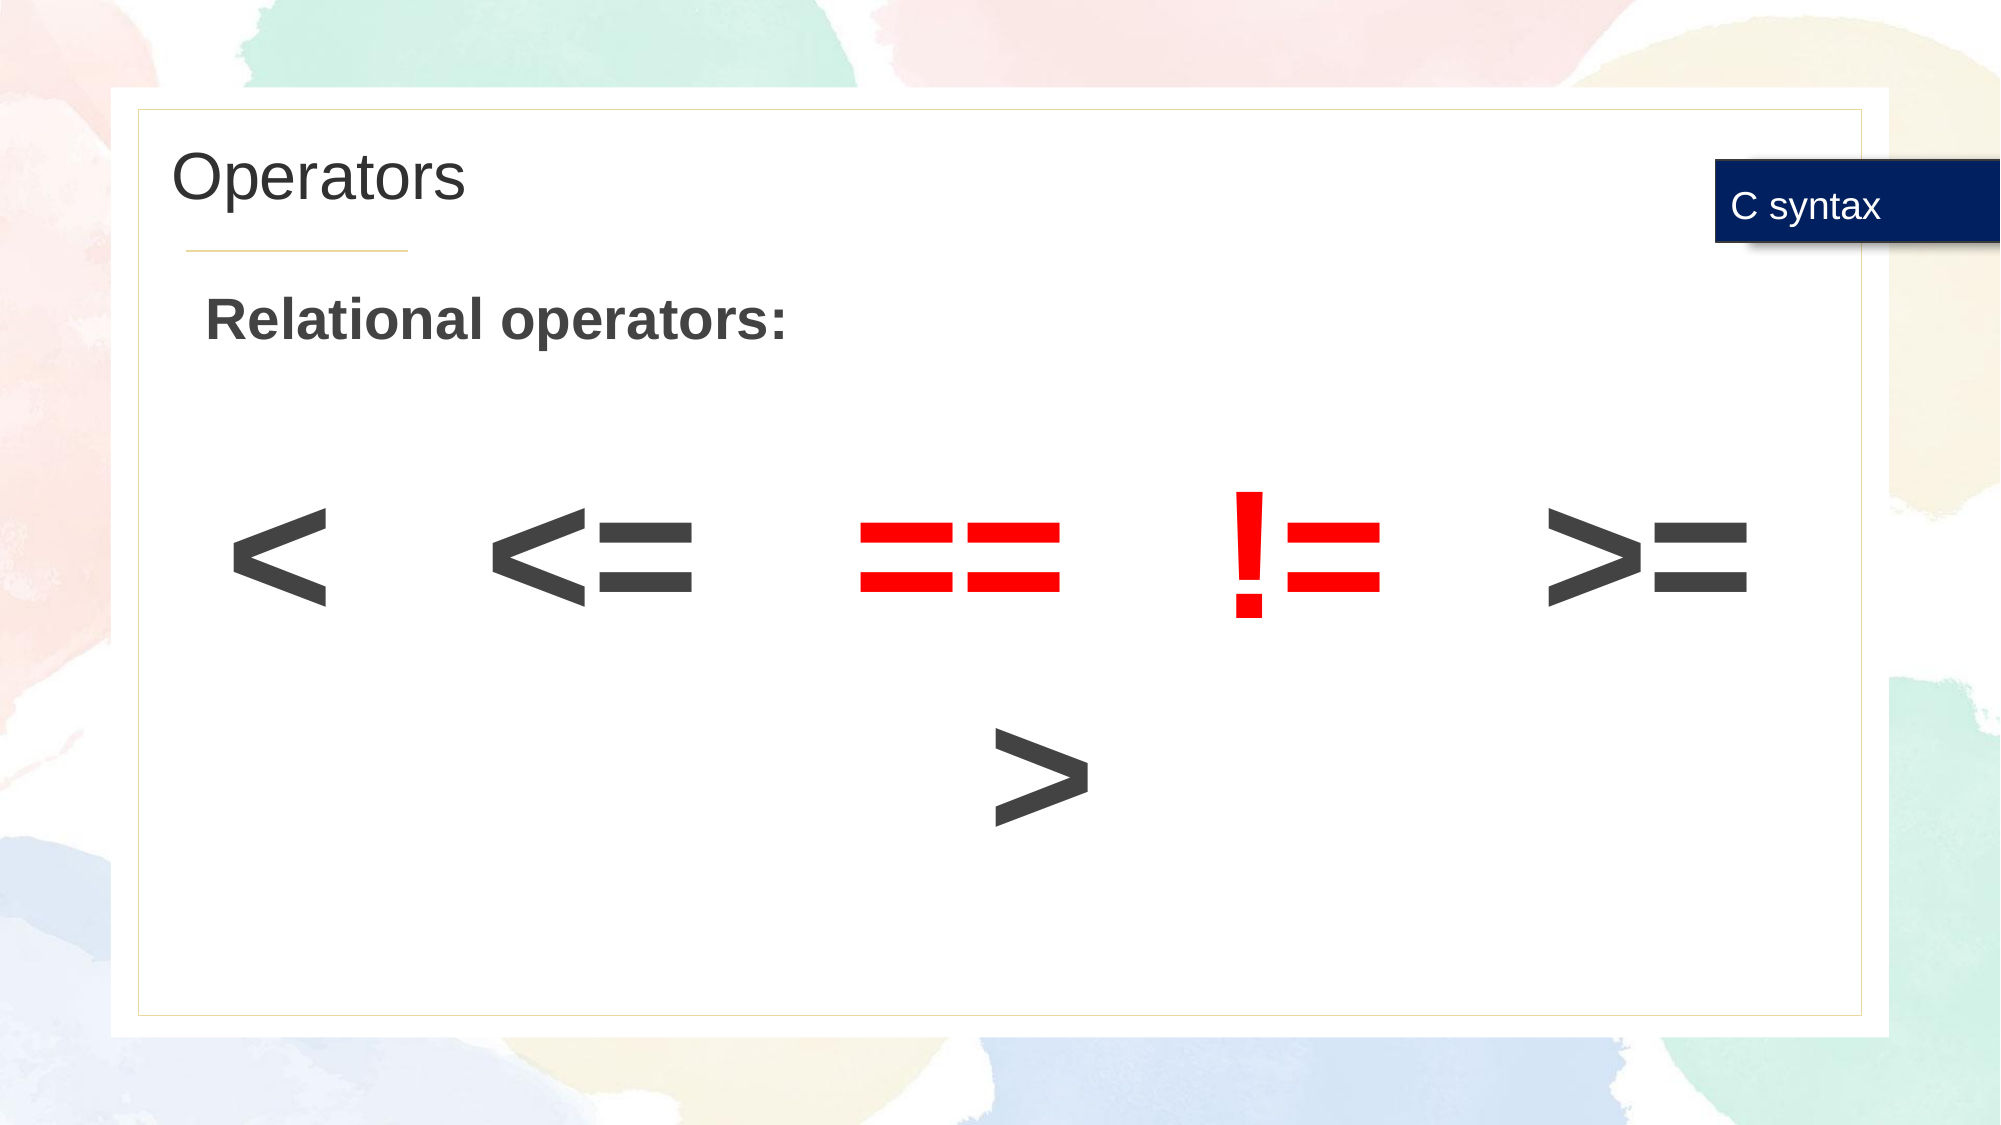

# Operators
C syntax
Relational operators:
<   <=   ==   !=   >=   >